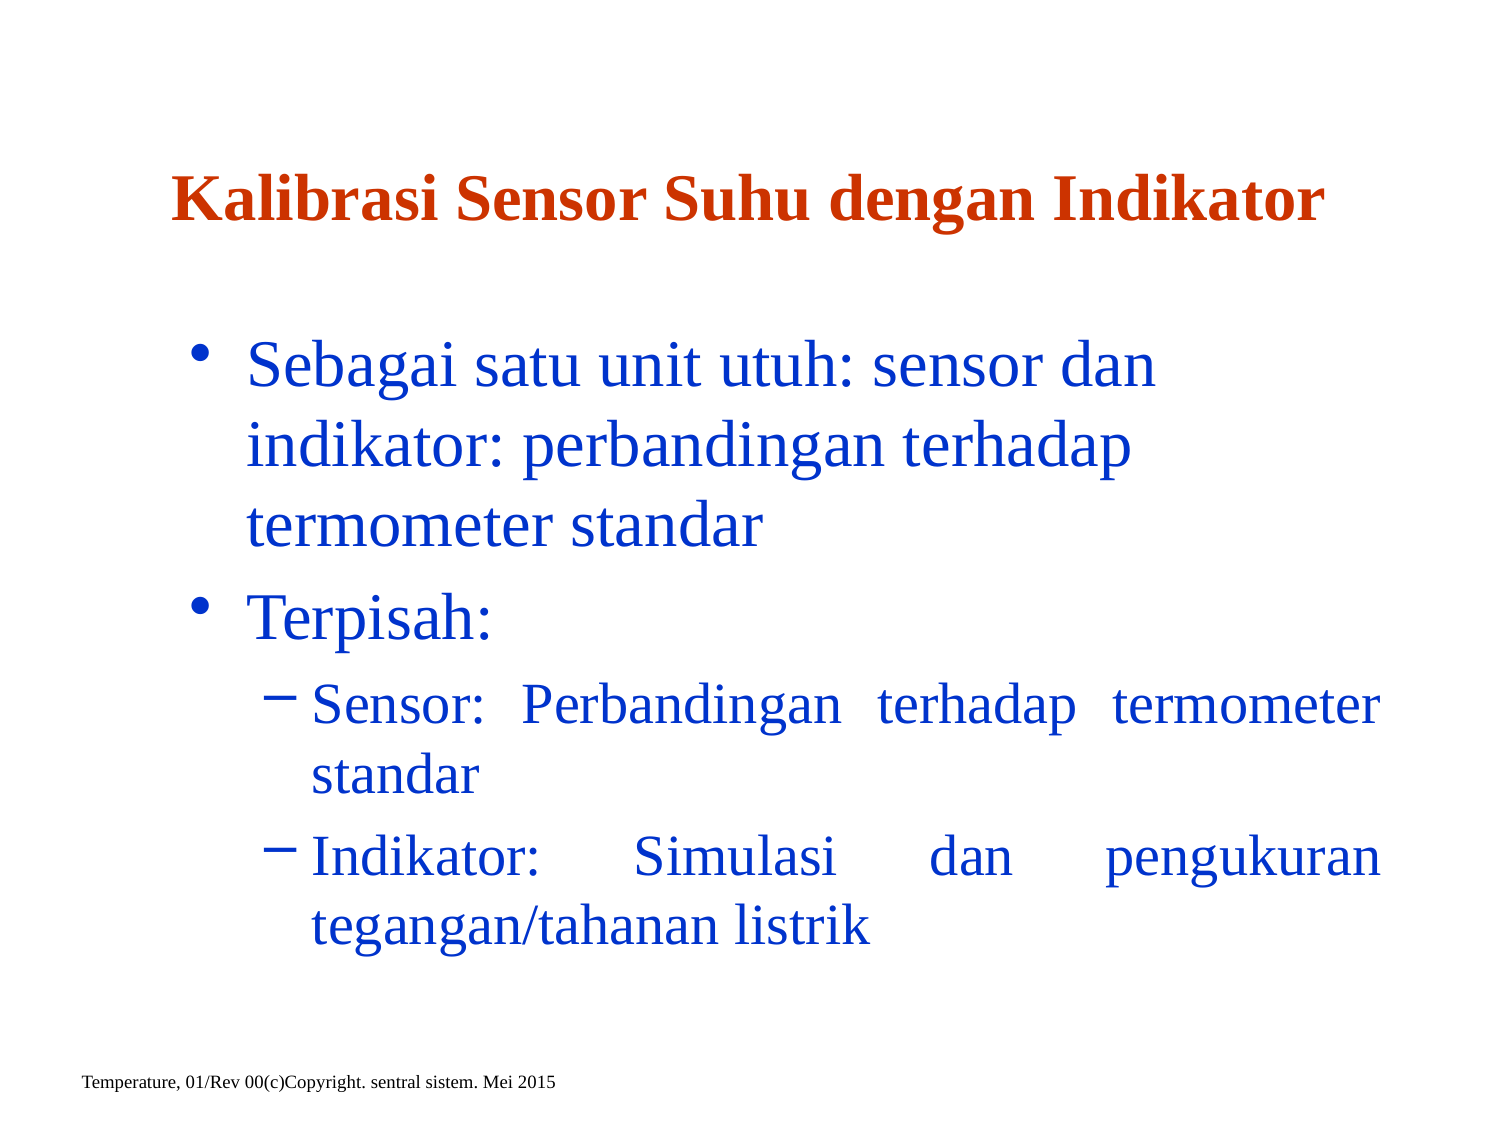

# Kalibrasi Sensor Suhu dengan Indikator
Sebagai satu unit utuh: sensor dan indikator: perbandingan terhadap termometer standar
Terpisah:
Sensor: Perbandingan terhadap termometer standar
Indikator: Simulasi dan pengukuran tegangan/tahanan listrik

Temperature, 01/Rev 00(c)Copyright. sentral sistem. Mei 2015